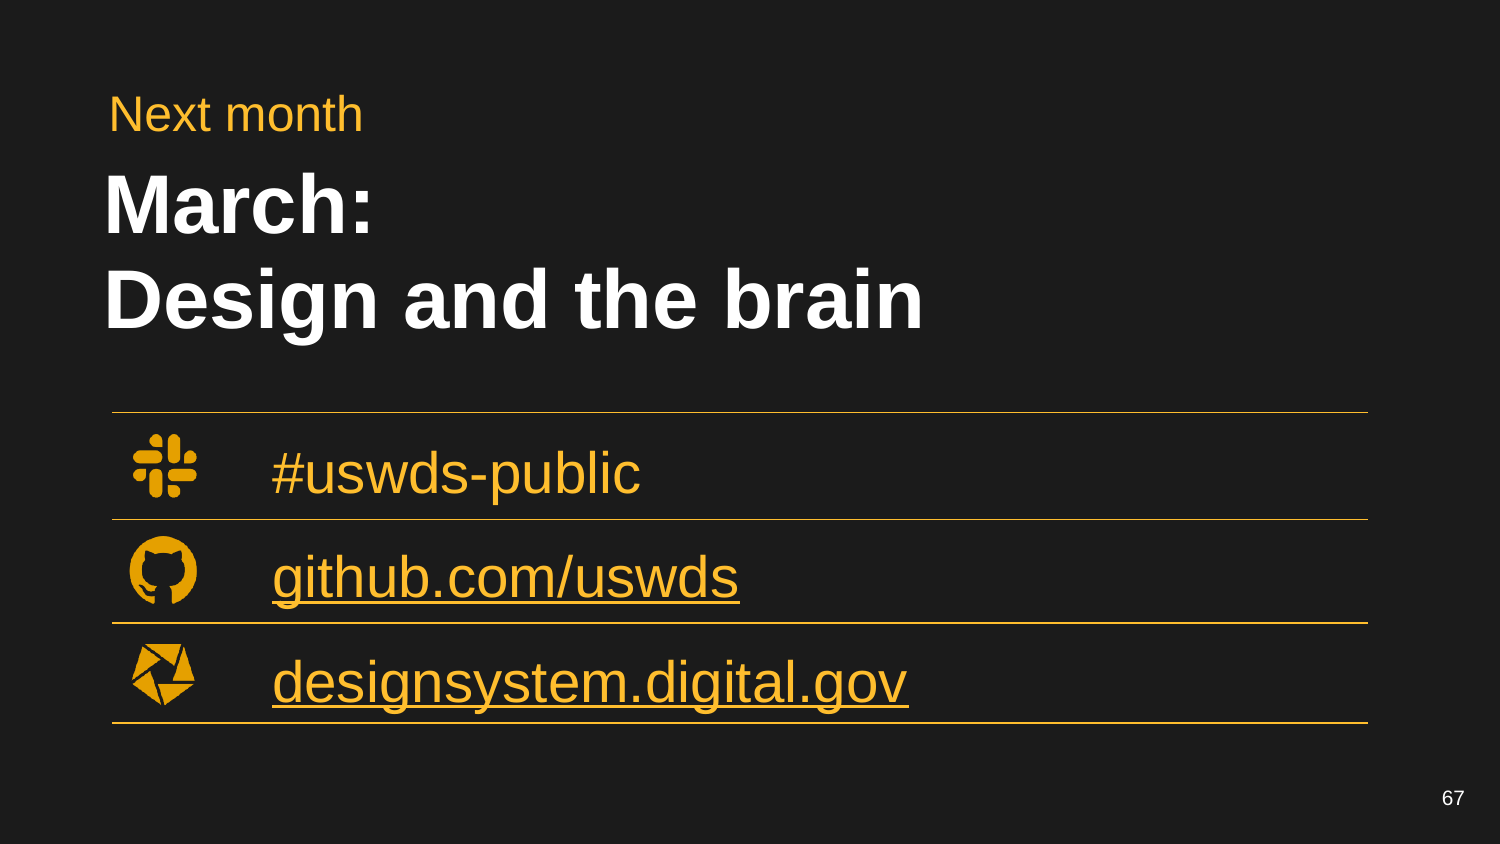

# Next month
March:
Design and the brain
#uswds-public
github.com/uswds
designsystem.digital.gov
67